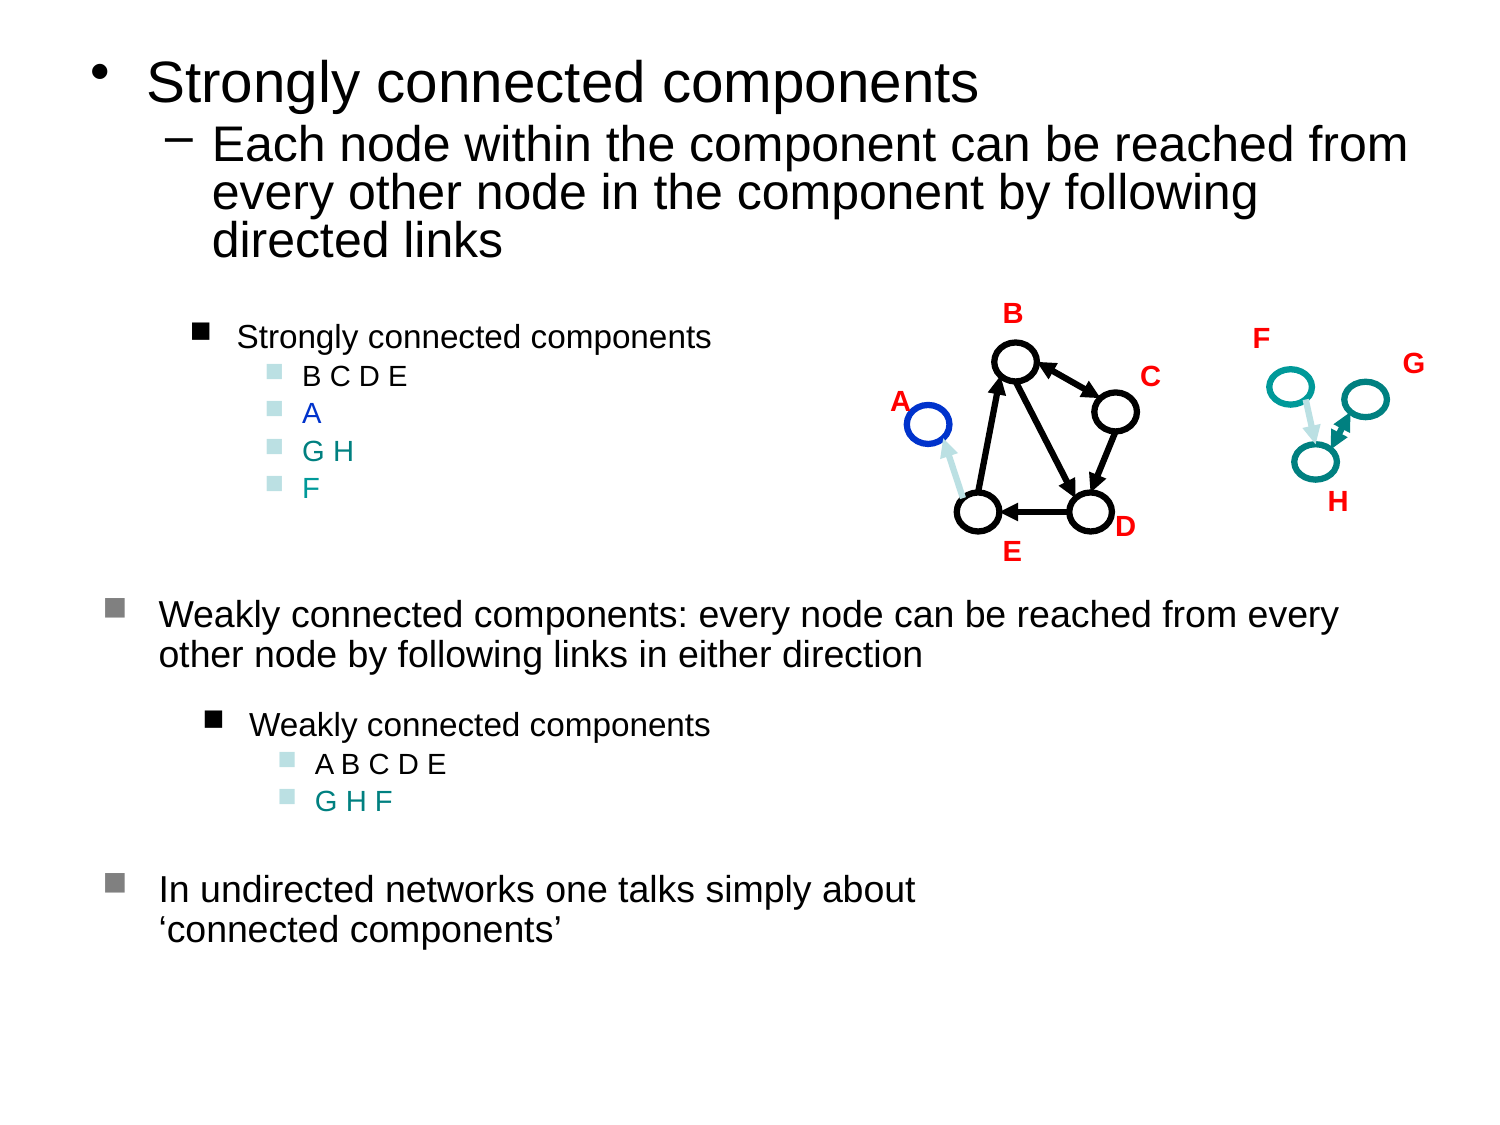

Strongly connected components
Each node within the component can be reached from every other node in the component by following directed links
B
Strongly connected components
B C D E
A
G H
F

F
G

C

A

H

D
E
Weakly connected components: every node can be reached from every other node by following links in either direction

Weakly connected components
A B C D E
G H F

In undirected networks one talks simply about ‘connected components’